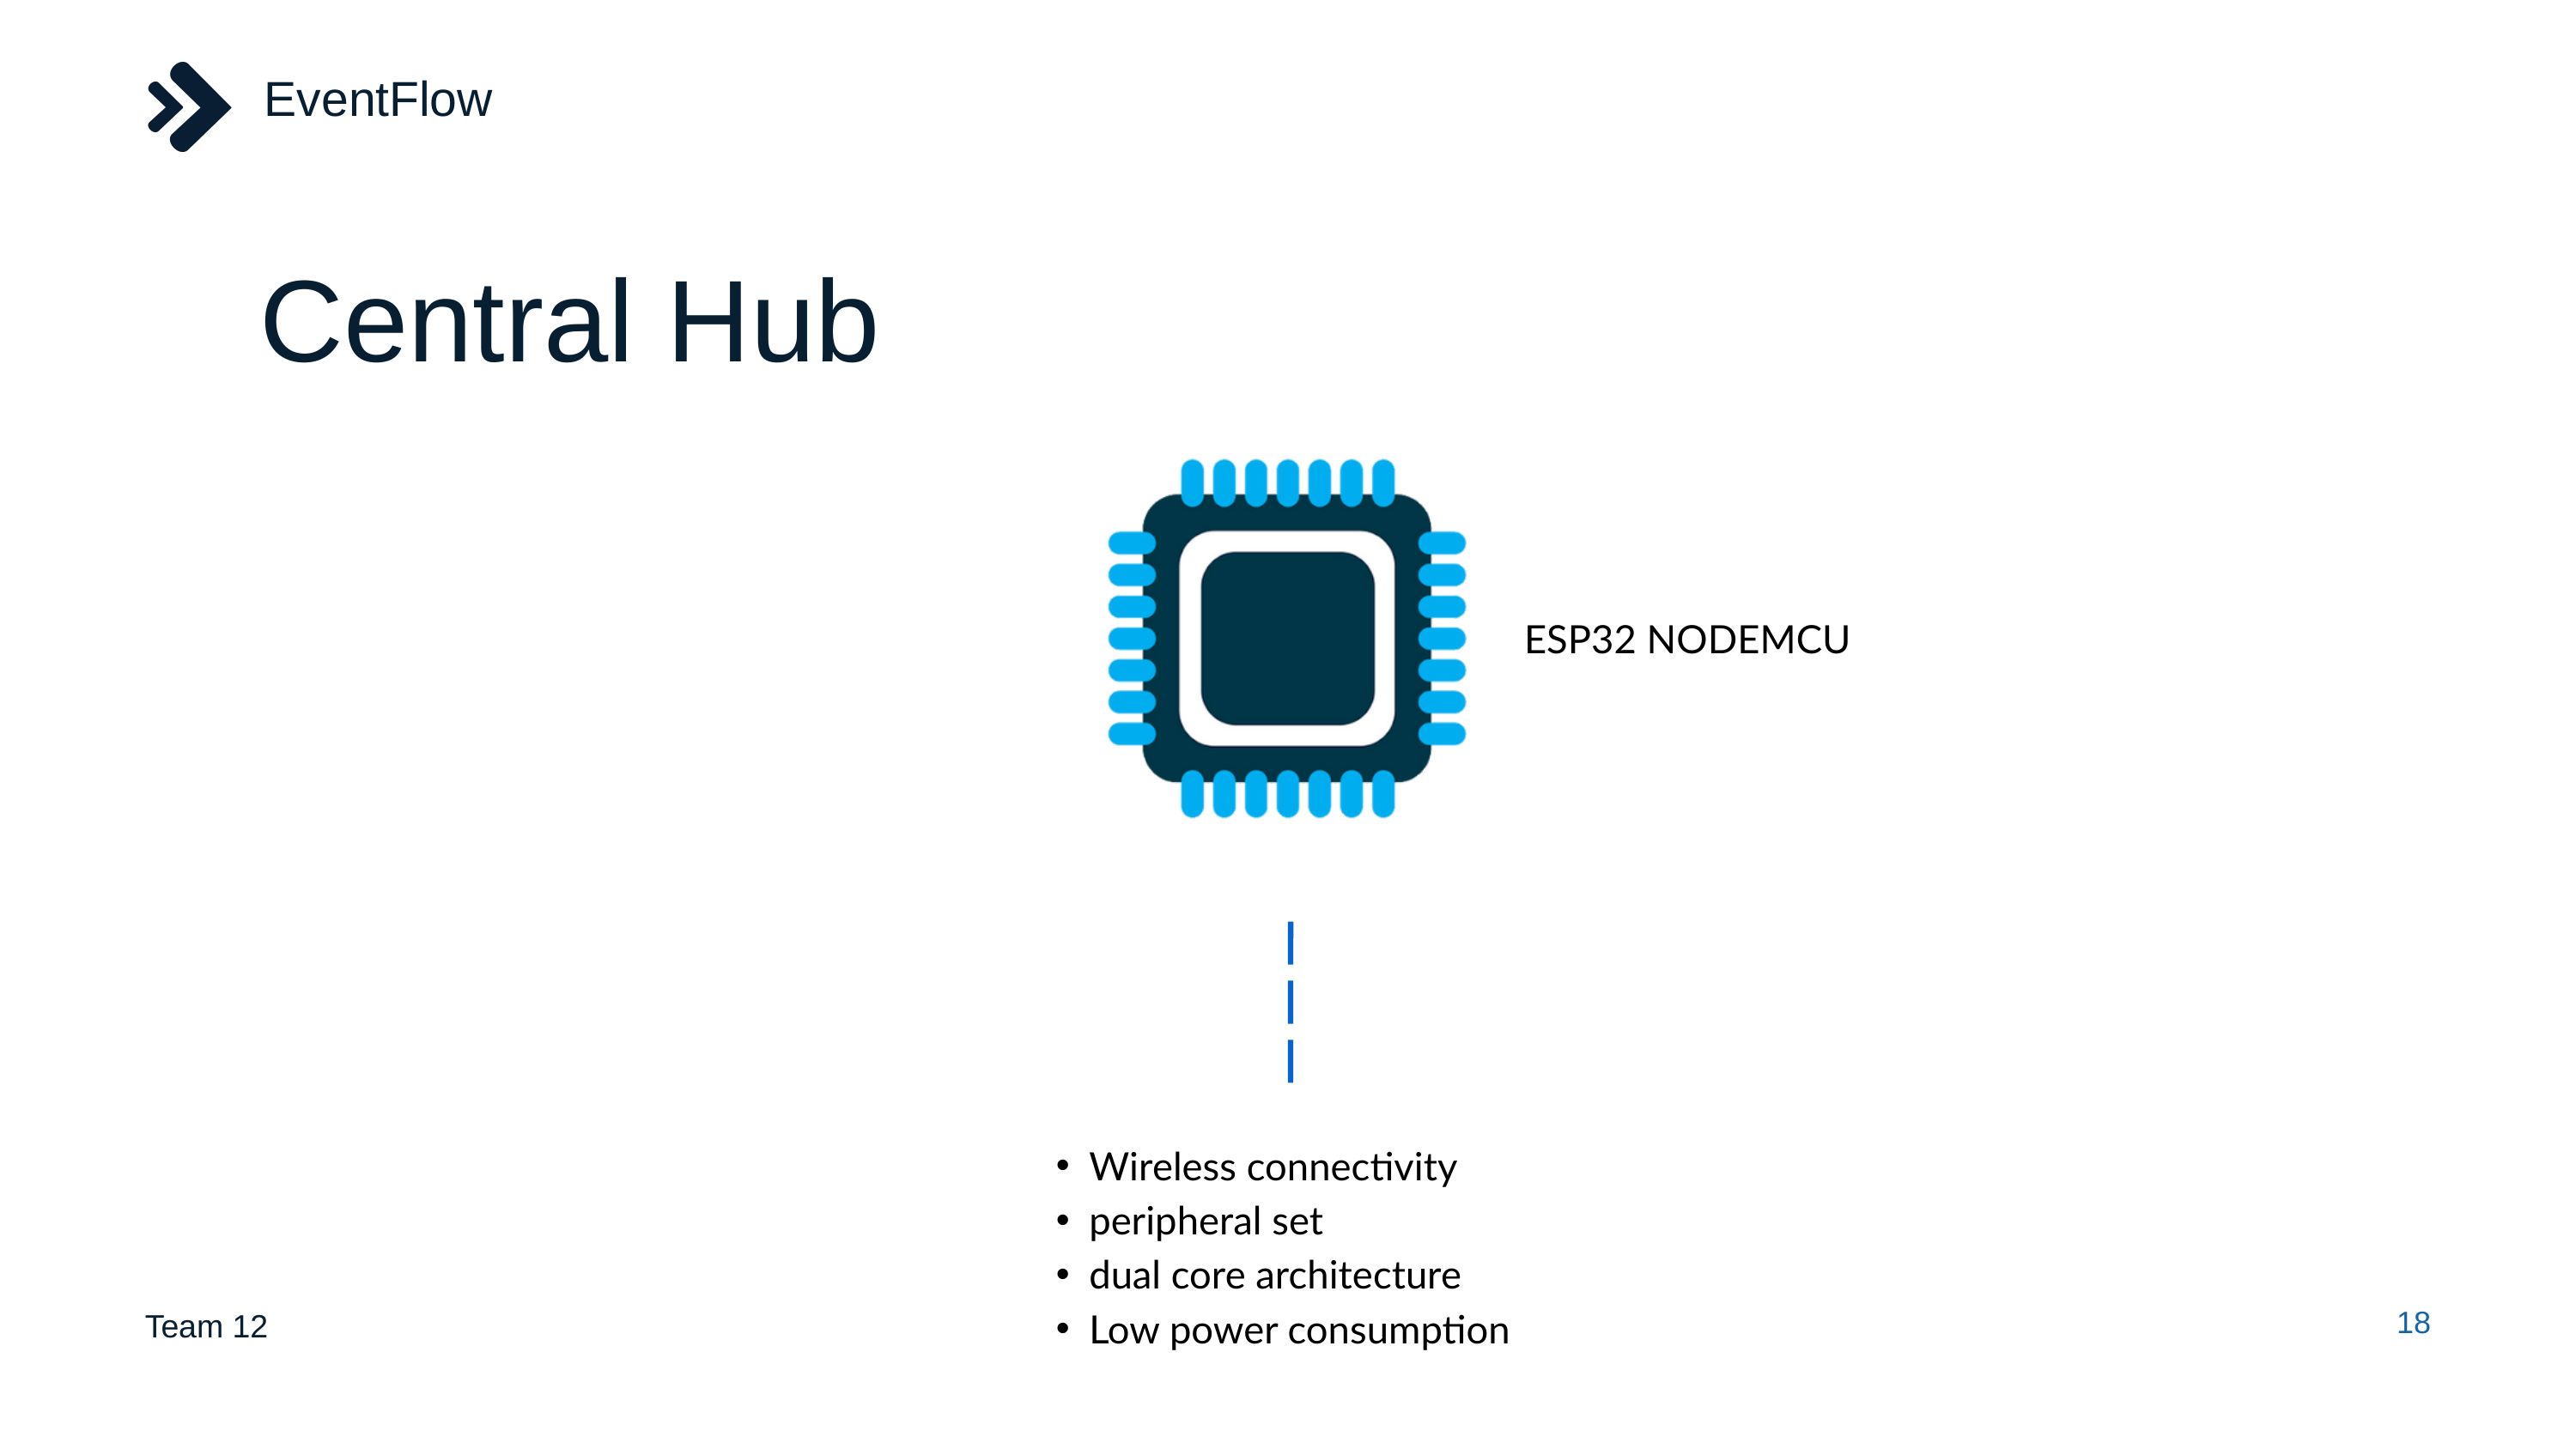

EventFlow
Central Hub

ESP32 NODEMCU

Wireless connectivity
peripheral set
dual core architecture
Low power consumption
Team 12
18